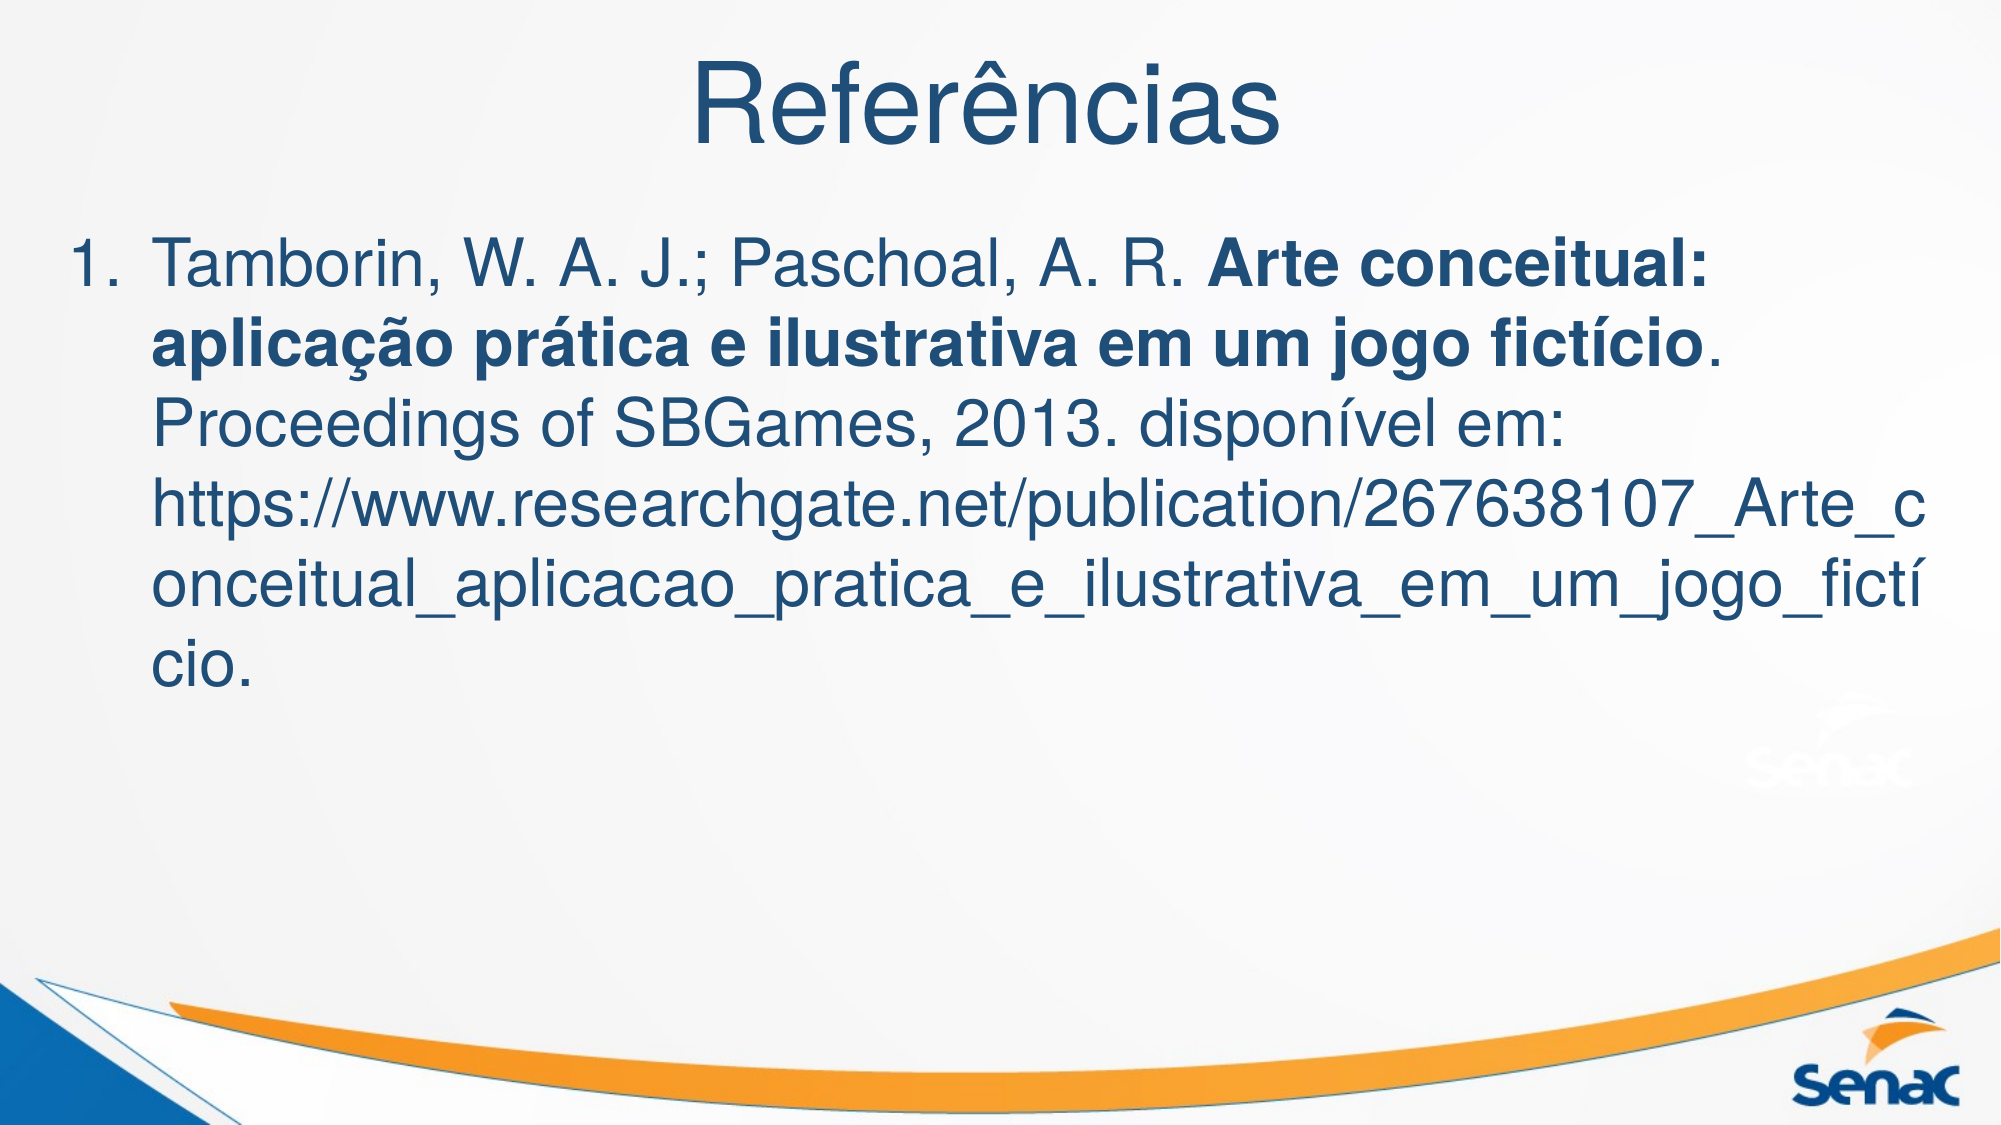

# Referências
Tamborin, W. A. J.; Paschoal, A. R. Arte conceitual: aplicação prática e ilustrativa em um jogo fictício. Proceedings of SBGames, 2013. disponível em: https://www.researchgate.net/publication/267638107_Arte_conceitual_aplicacao_pratica_e_ilustrativa_em_um_jogo_fictício.